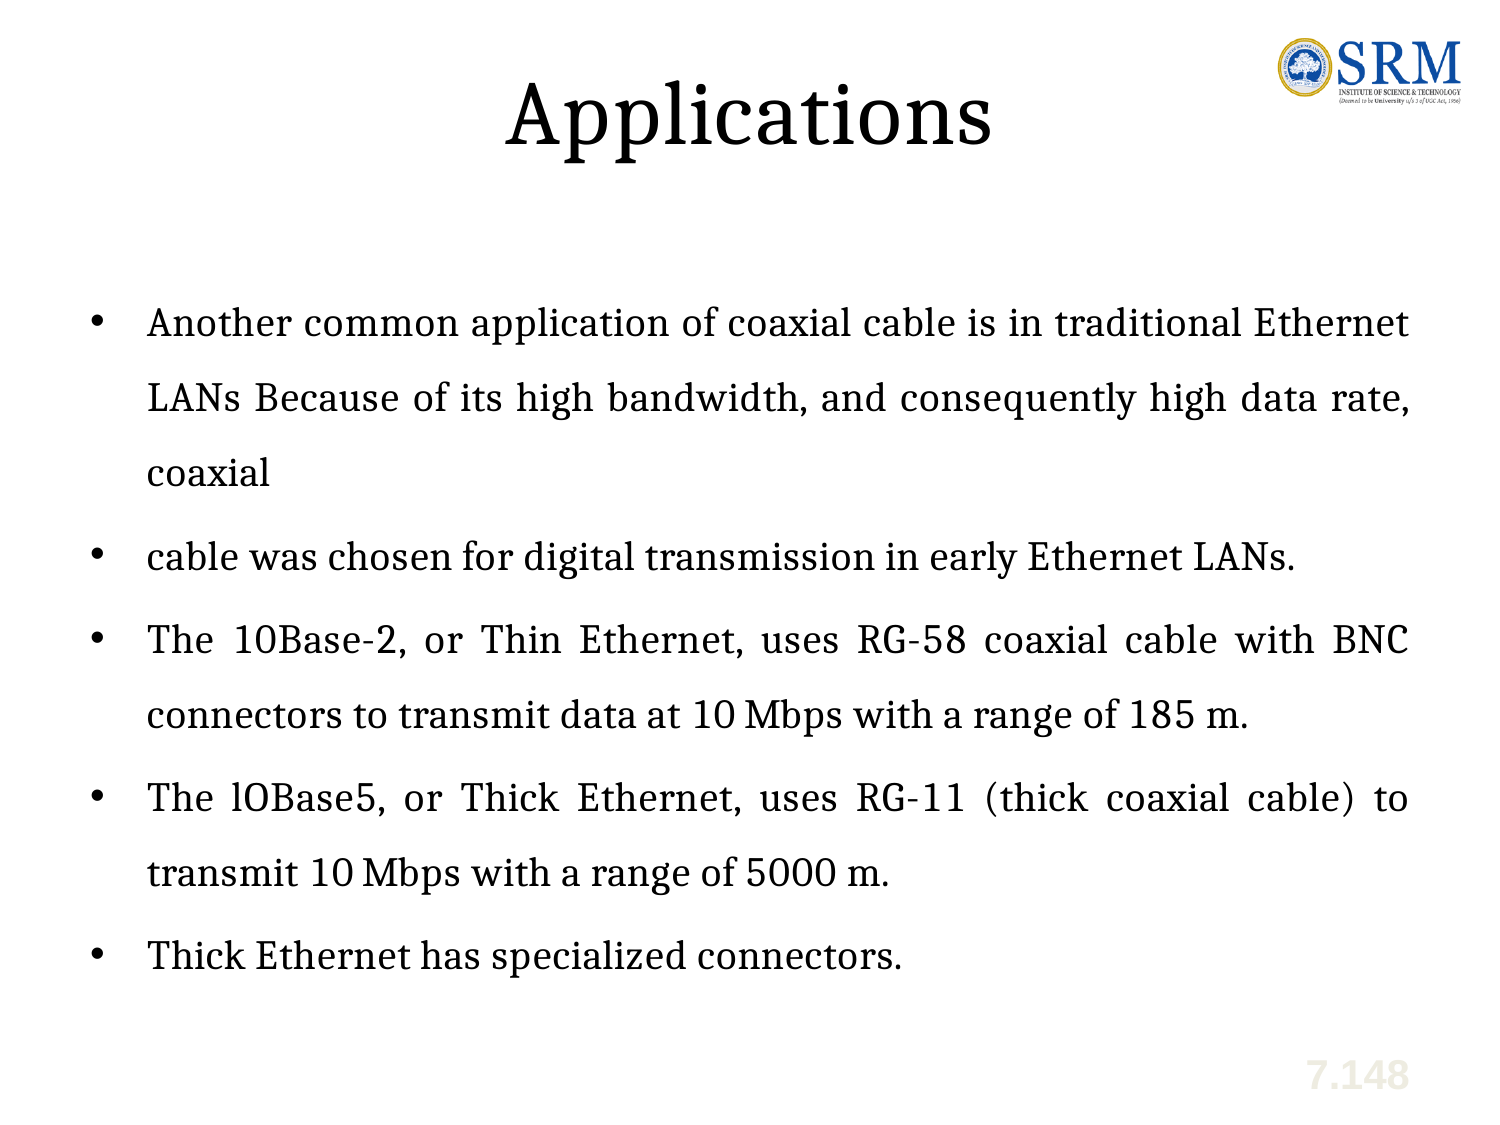

# Applications
Another common application of coaxial cable is in traditional Ethernet LANs Because of its high bandwidth, and consequently high data rate, coaxial
cable was chosen for digital transmission in early Ethernet LANs.
The 10Base-2, or Thin Ethernet, uses RG-58 coaxial cable with BNC connectors to transmit data at 10 Mbps with a range of 185 m.
The lOBase5, or Thick Ethernet, uses RG-11 (thick coaxial cable) to transmit 10 Mbps with a range of 5000 m.
Thick Ethernet has specialized connectors.

7.148